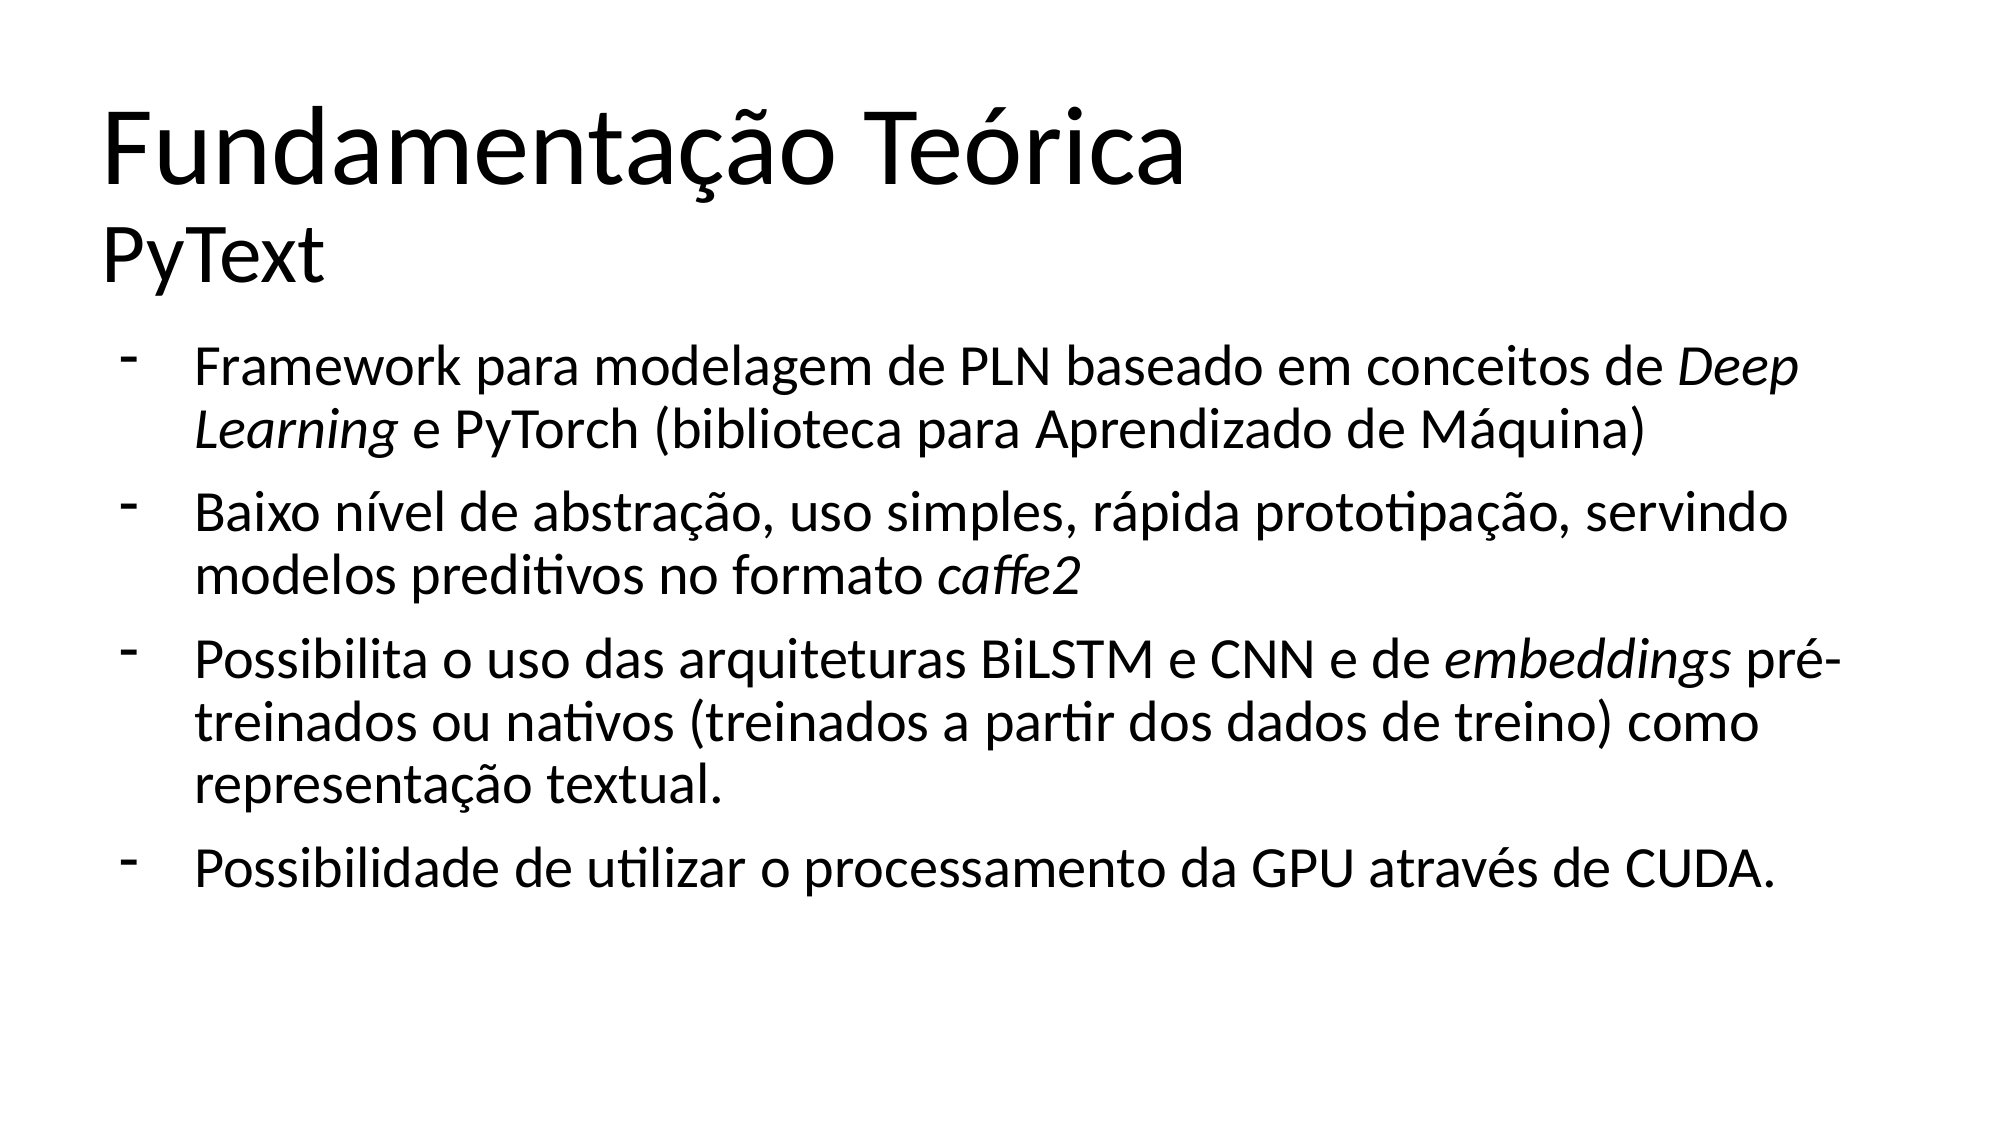

# Fundamentação Teórica PyText
Framework para modelagem de PLN baseado em conceitos de Deep Learning e PyTorch (biblioteca para Aprendizado de Máquina)
Baixo nível de abstração, uso simples, rápida prototipação, servindo modelos preditivos no formato caffe2
Possibilita o uso das arquiteturas BiLSTM e CNN e de embeddings pré-treinados ou nativos (treinados a partir dos dados de treino) como representação textual.
Possibilidade de utilizar o processamento da GPU através de CUDA.